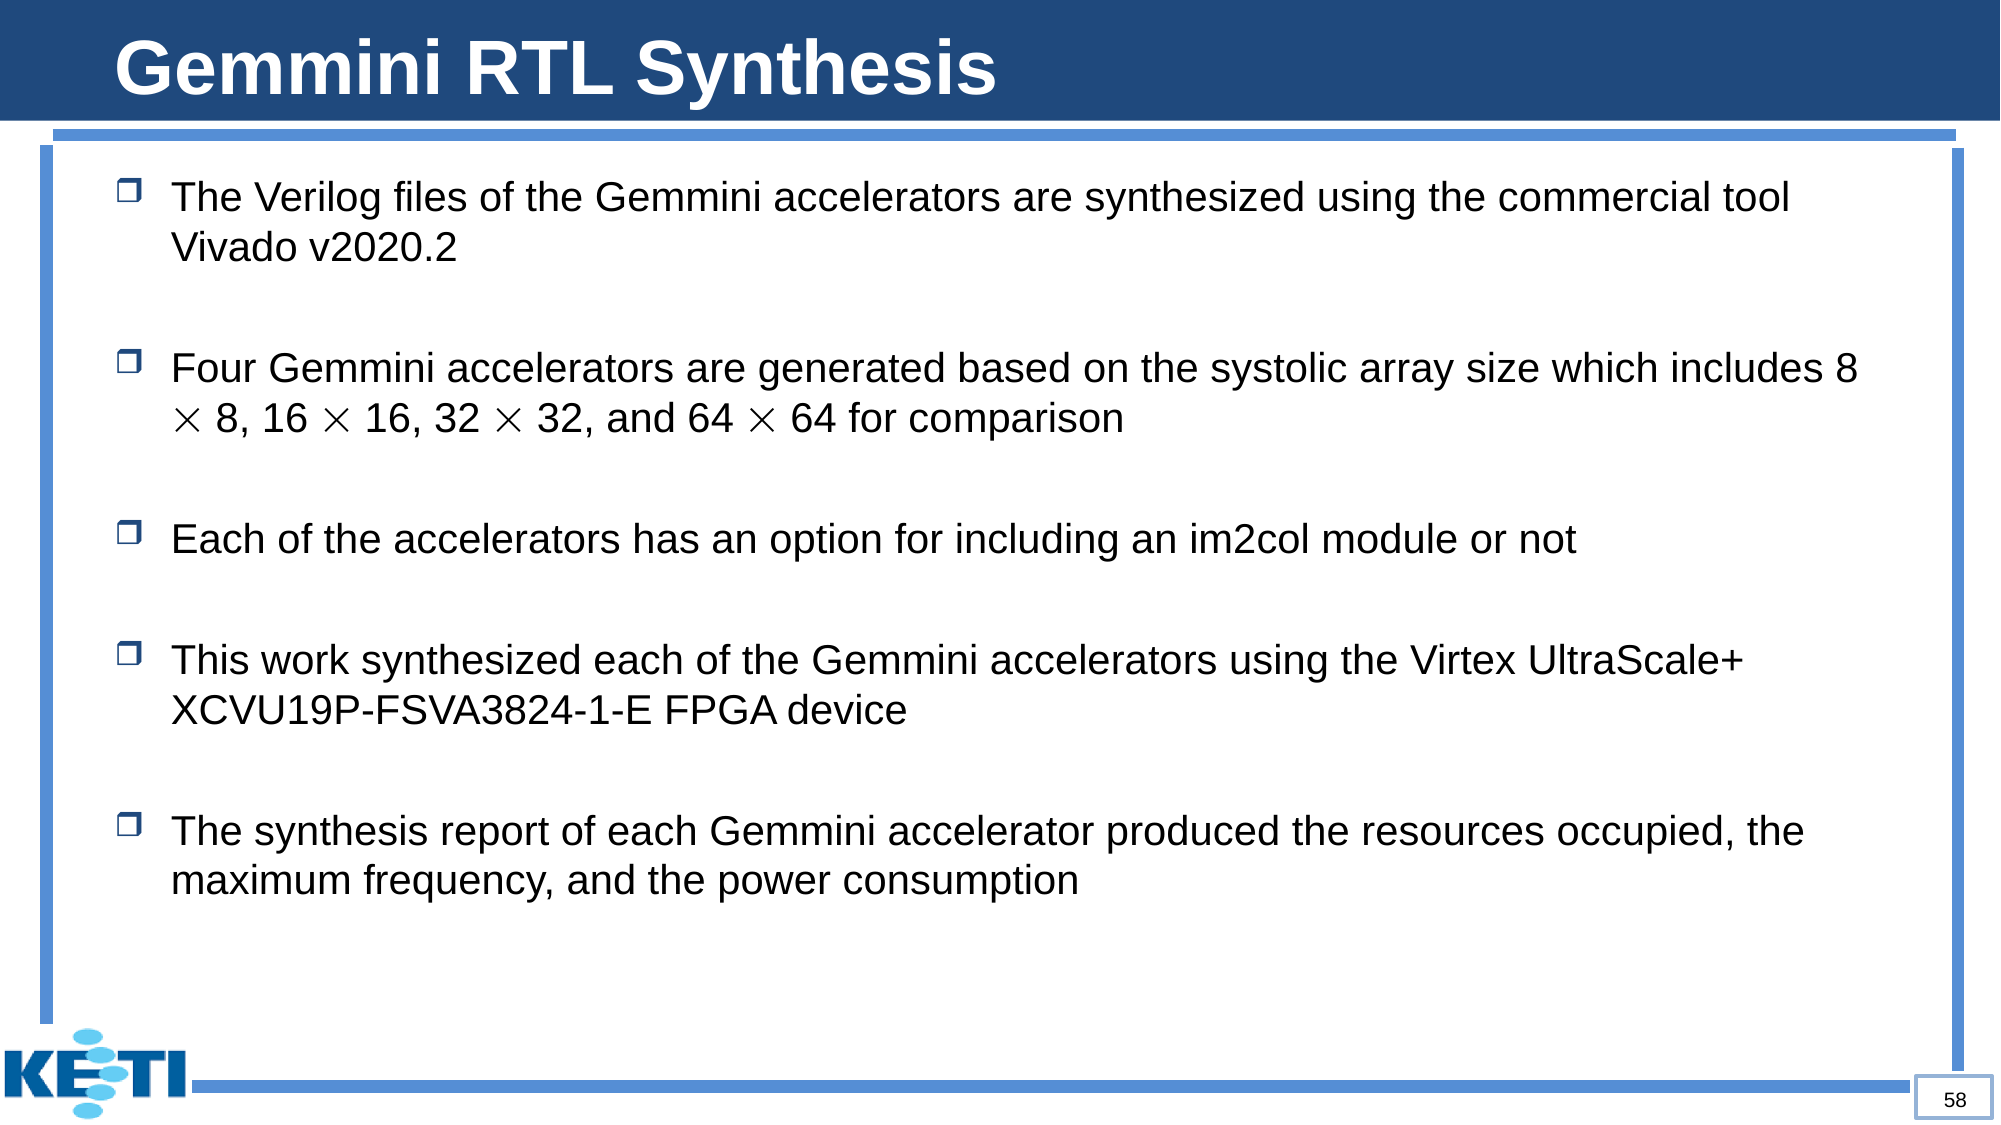

# Gemmini RTL Synthesis
The Verilog files of the Gemmini accelerators are synthesized using the commercial tool Vivado v2020.2

Four Gemmini accelerators are generated based on the systolic array size which includes 8 × 8, 16 × 16, 32 × 32, and 64 × 64 for comparison

Each of the accelerators has an option for including an im2col module or not

This work synthesized each of the Gemmini accelerators using the Virtex UltraScale+ XCVU19P-FSVA3824-1-E FPGA device

The synthesis report of each Gemmini accelerator produced the resources occupied, the maximum frequency, and the power consumption
58